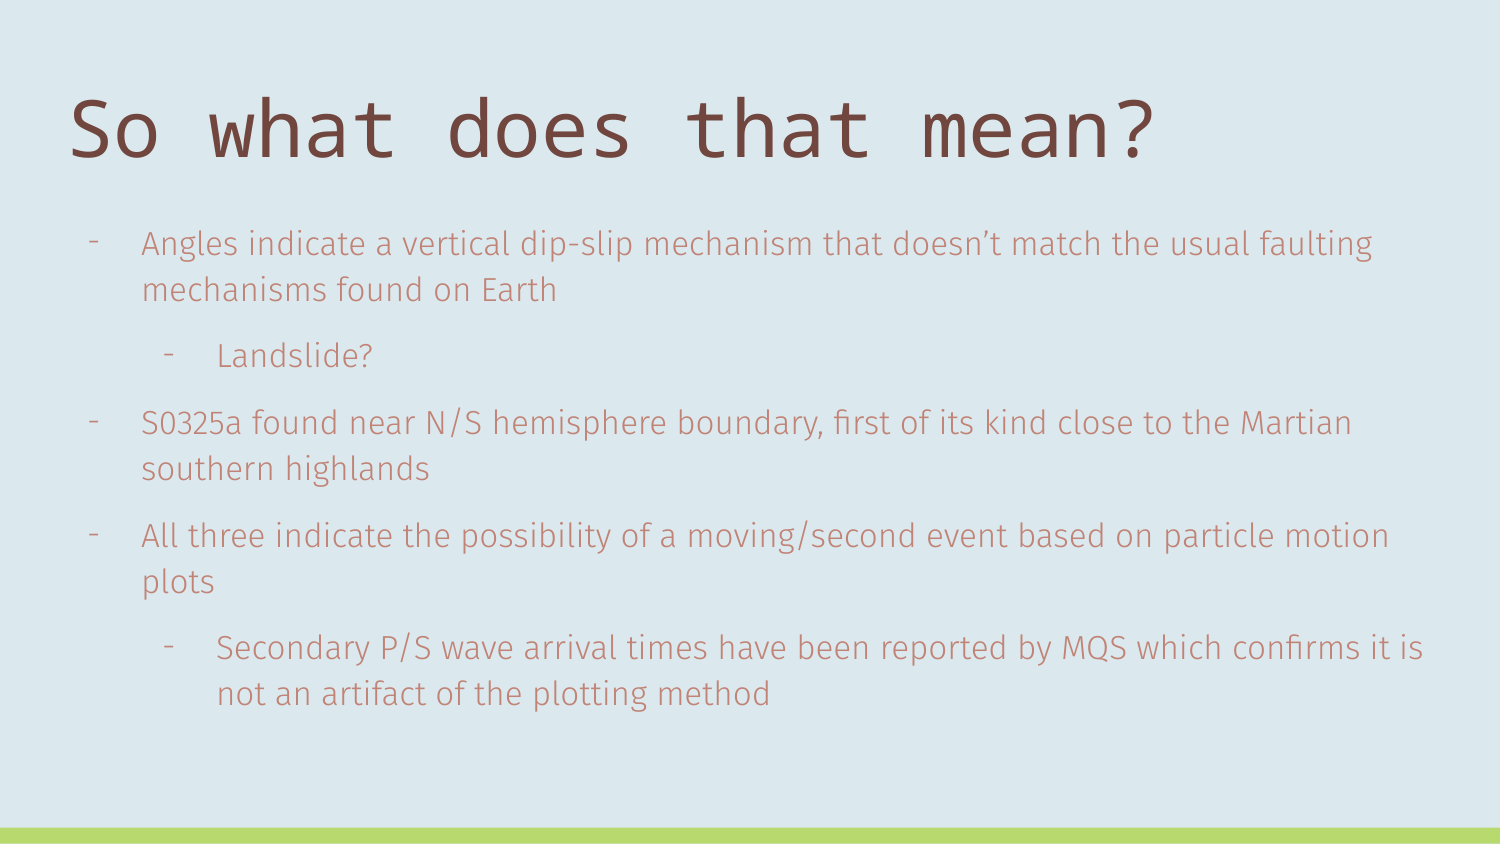

# So what does that mean?
Angles indicate a vertical dip-slip mechanism that doesn’t match the usual faulting mechanisms found on Earth
Landslide?
S0325a found near N/S hemisphere boundary, first of its kind close to the Martian southern highlands
All three indicate the possibility of a moving/second event based on particle motion plots
Secondary P/S wave arrival times have been reported by MQS which confirms it is not an artifact of the plotting method